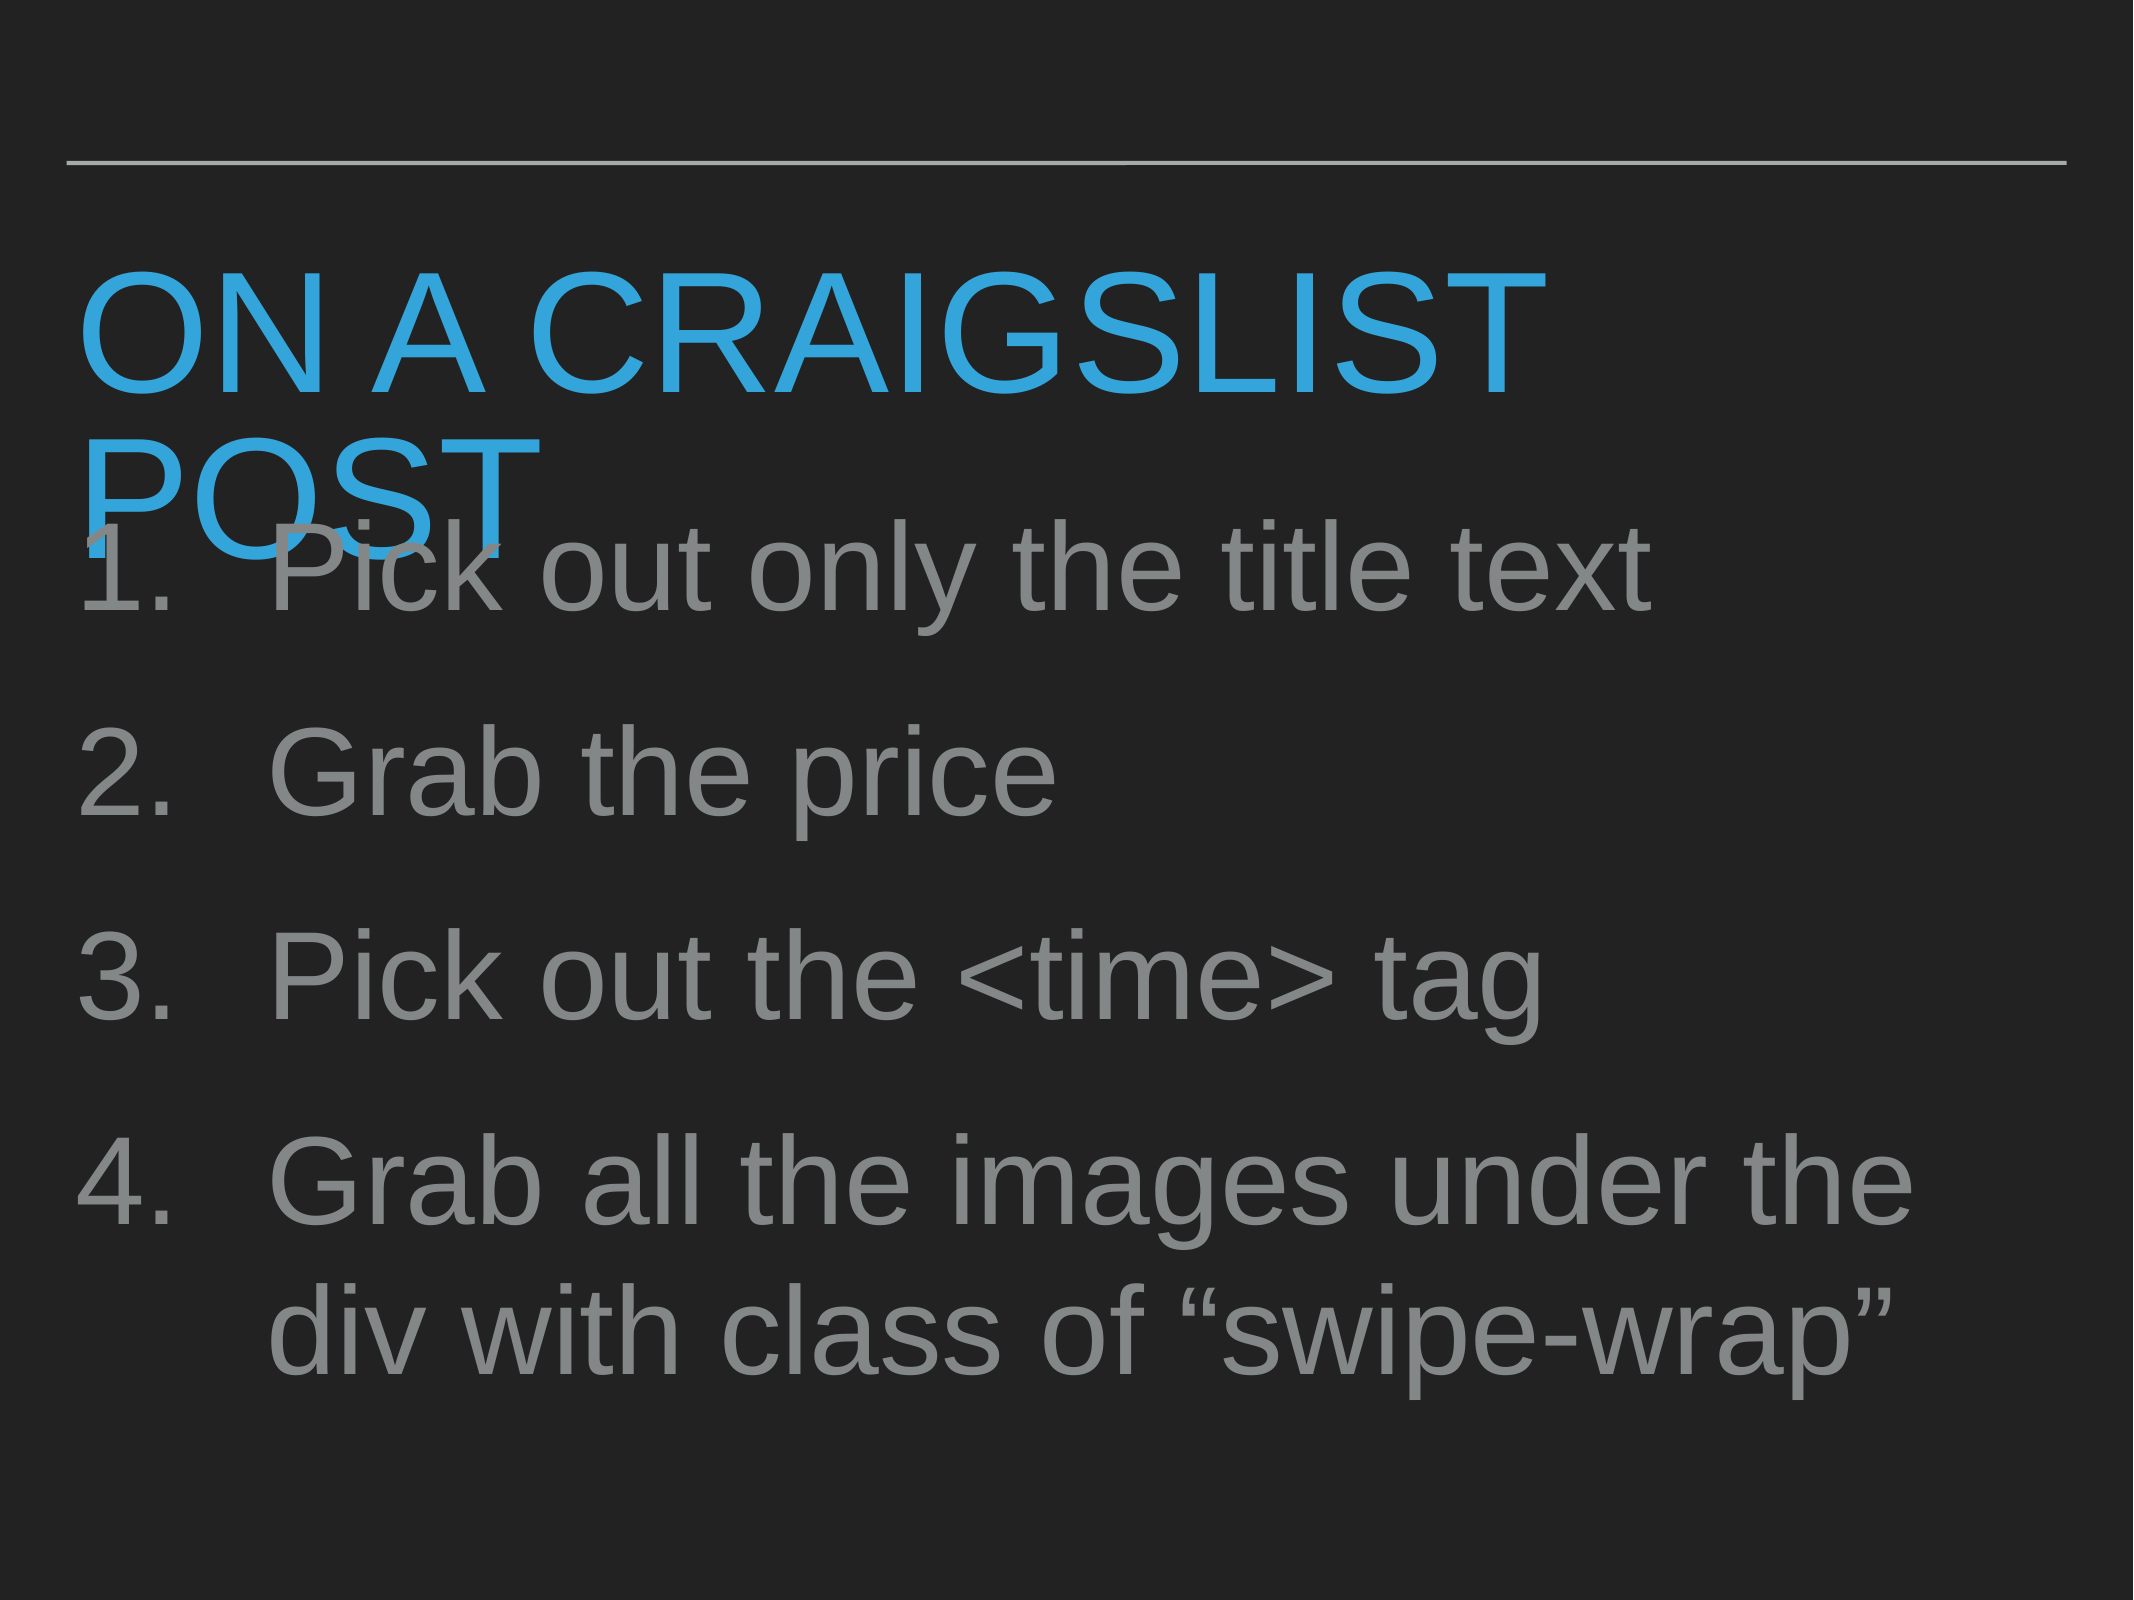

# On a Craigslist Post
Pick out only the title text
Grab the price
Pick out the <time> tag
Grab all the images under the div with class of “swipe-wrap”